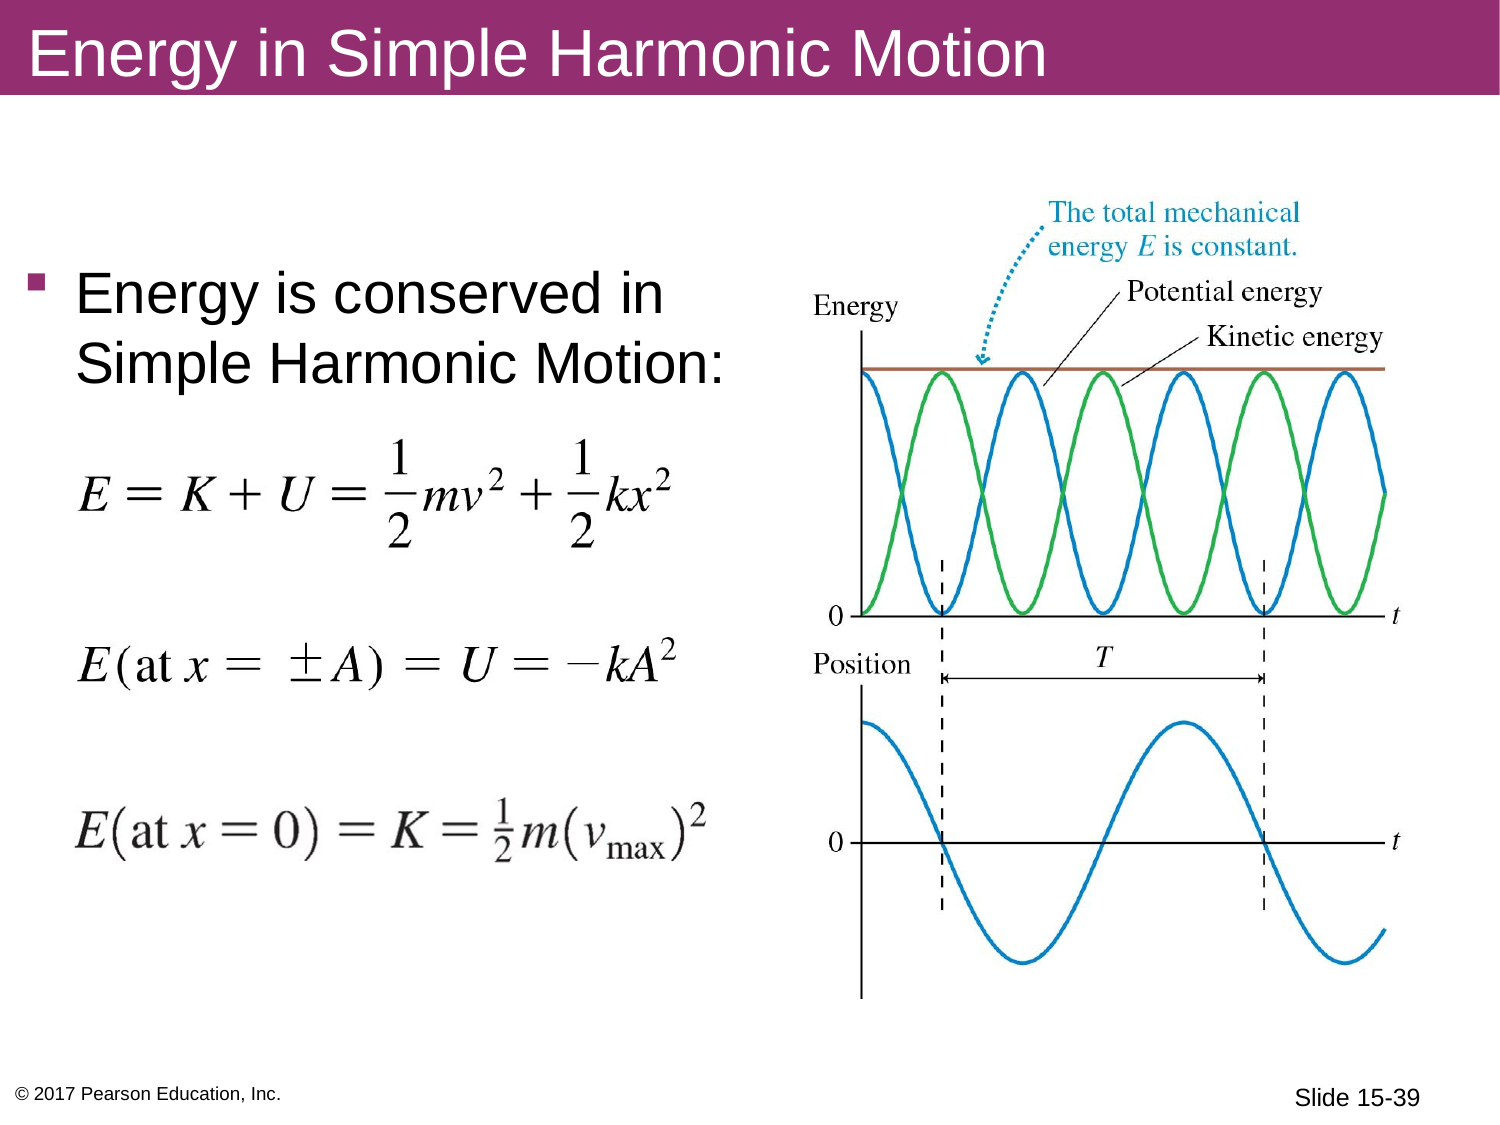

# Energy in Simple Harmonic Motion

Energy is conserved in  Simple Harmonic Motion:

© 2017 Pearson Education, Inc.
Slide 15-39